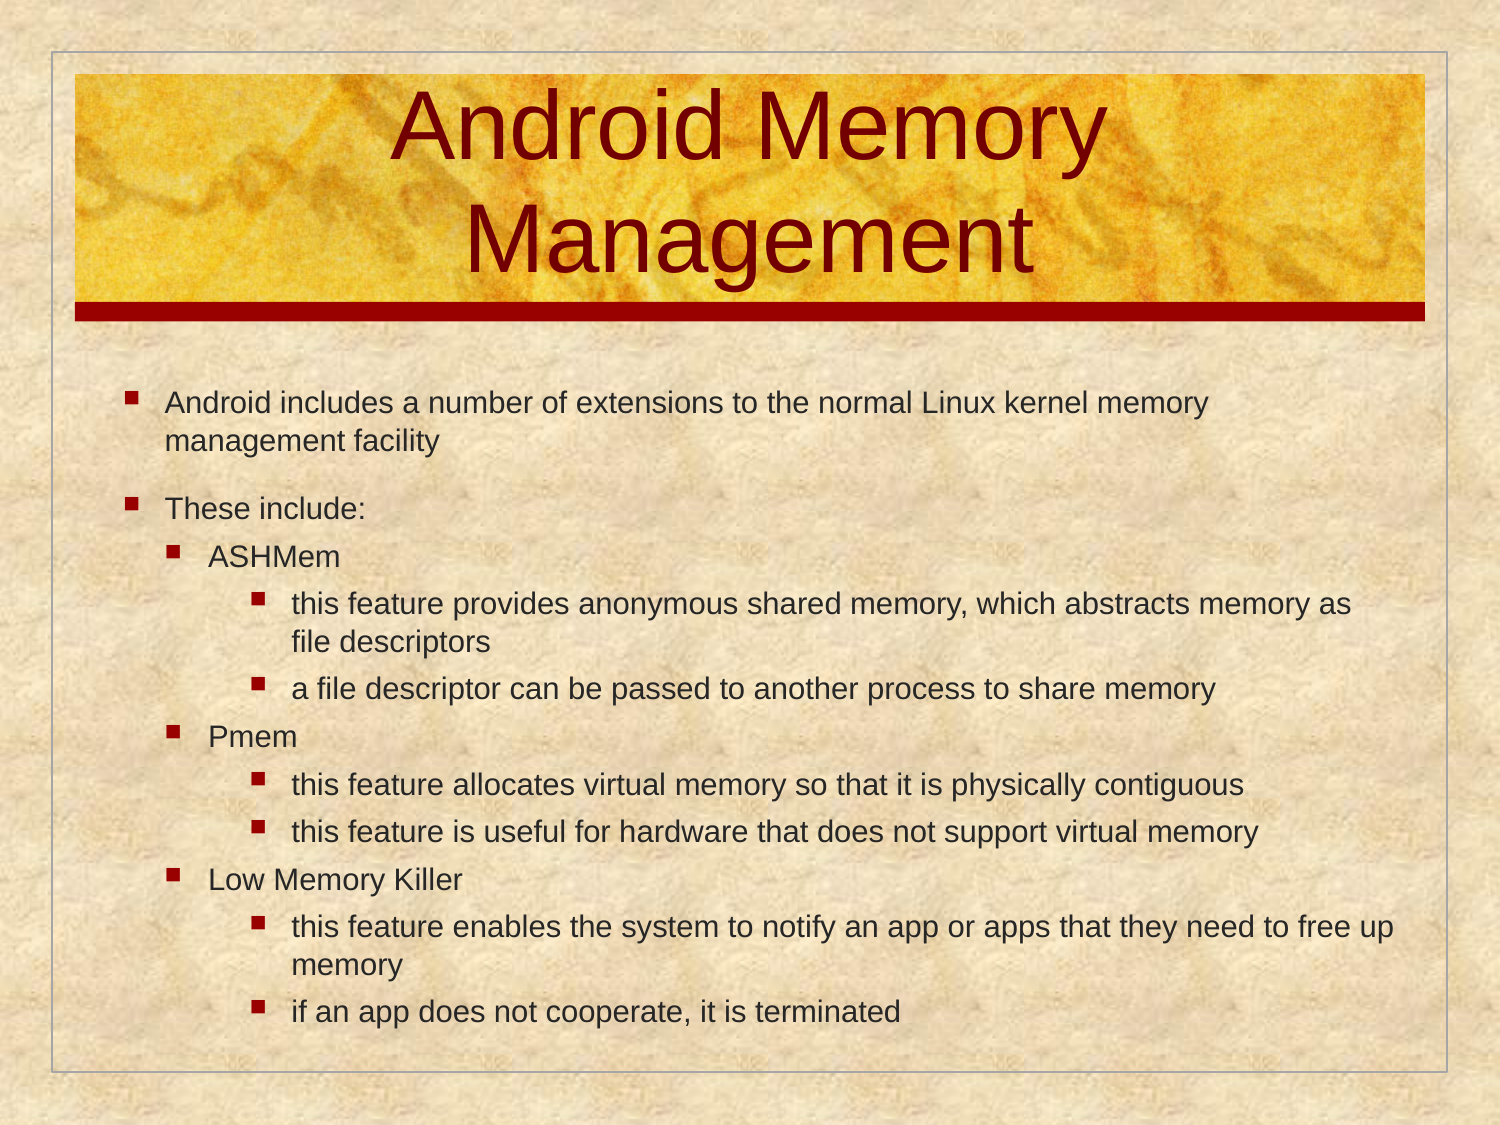

# Android Memory Management
Android includes a number of extensions to the normal Linux kernel memory management facility
These include:
ASHMem
this feature provides anonymous shared memory, which abstracts memory as file descriptors
a file descriptor can be passed to another process to share memory
Pmem
this feature allocates virtual memory so that it is physically contiguous
this feature is useful for hardware that does not support virtual memory
Low Memory Killer
this feature enables the system to notify an app or apps that they need to free up memory
if an app does not cooperate, it is terminated